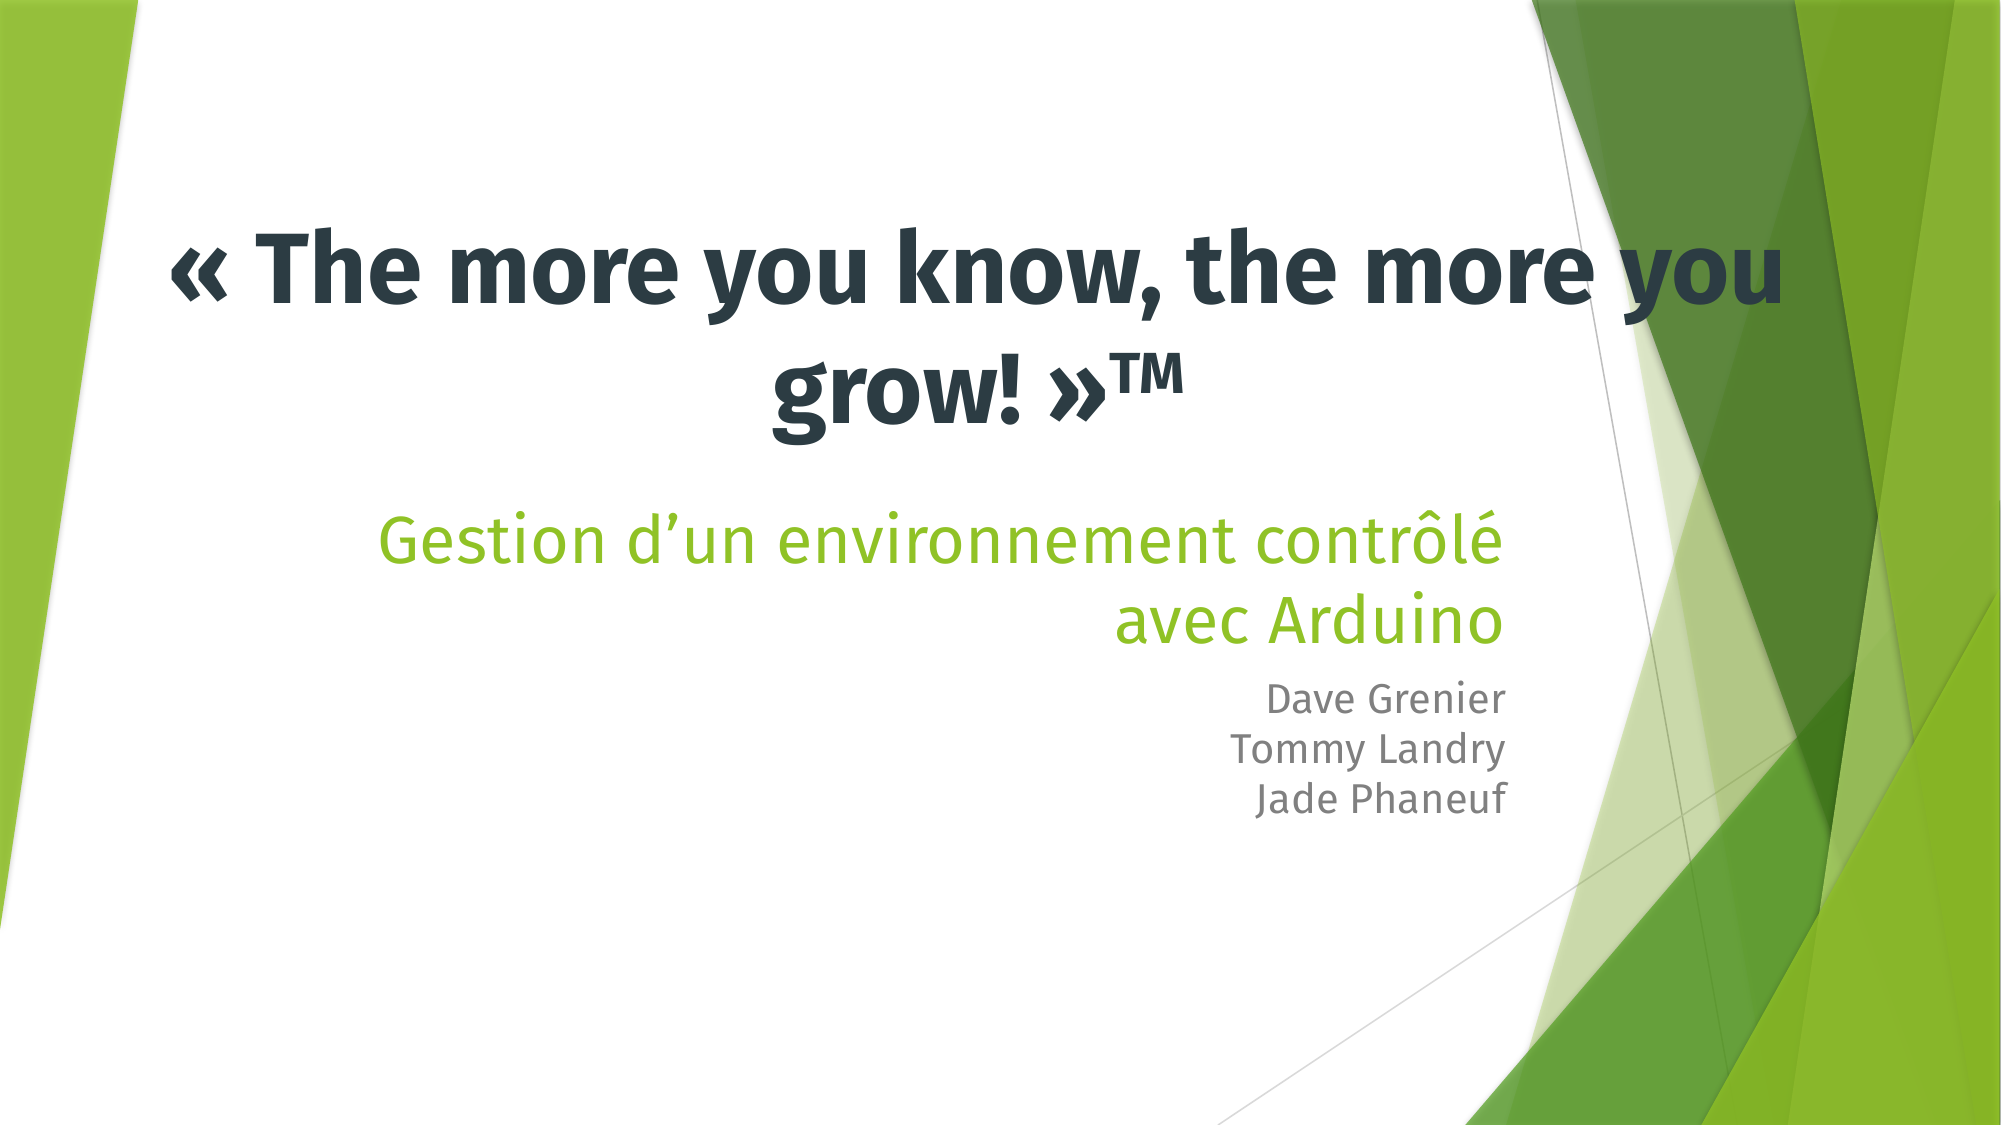

« The more you know, the more you grow! »TM
# Gestion d’un environnement contrôlé avec Arduino
Dave Grenier
Tommy Landry
Jade Phaneuf